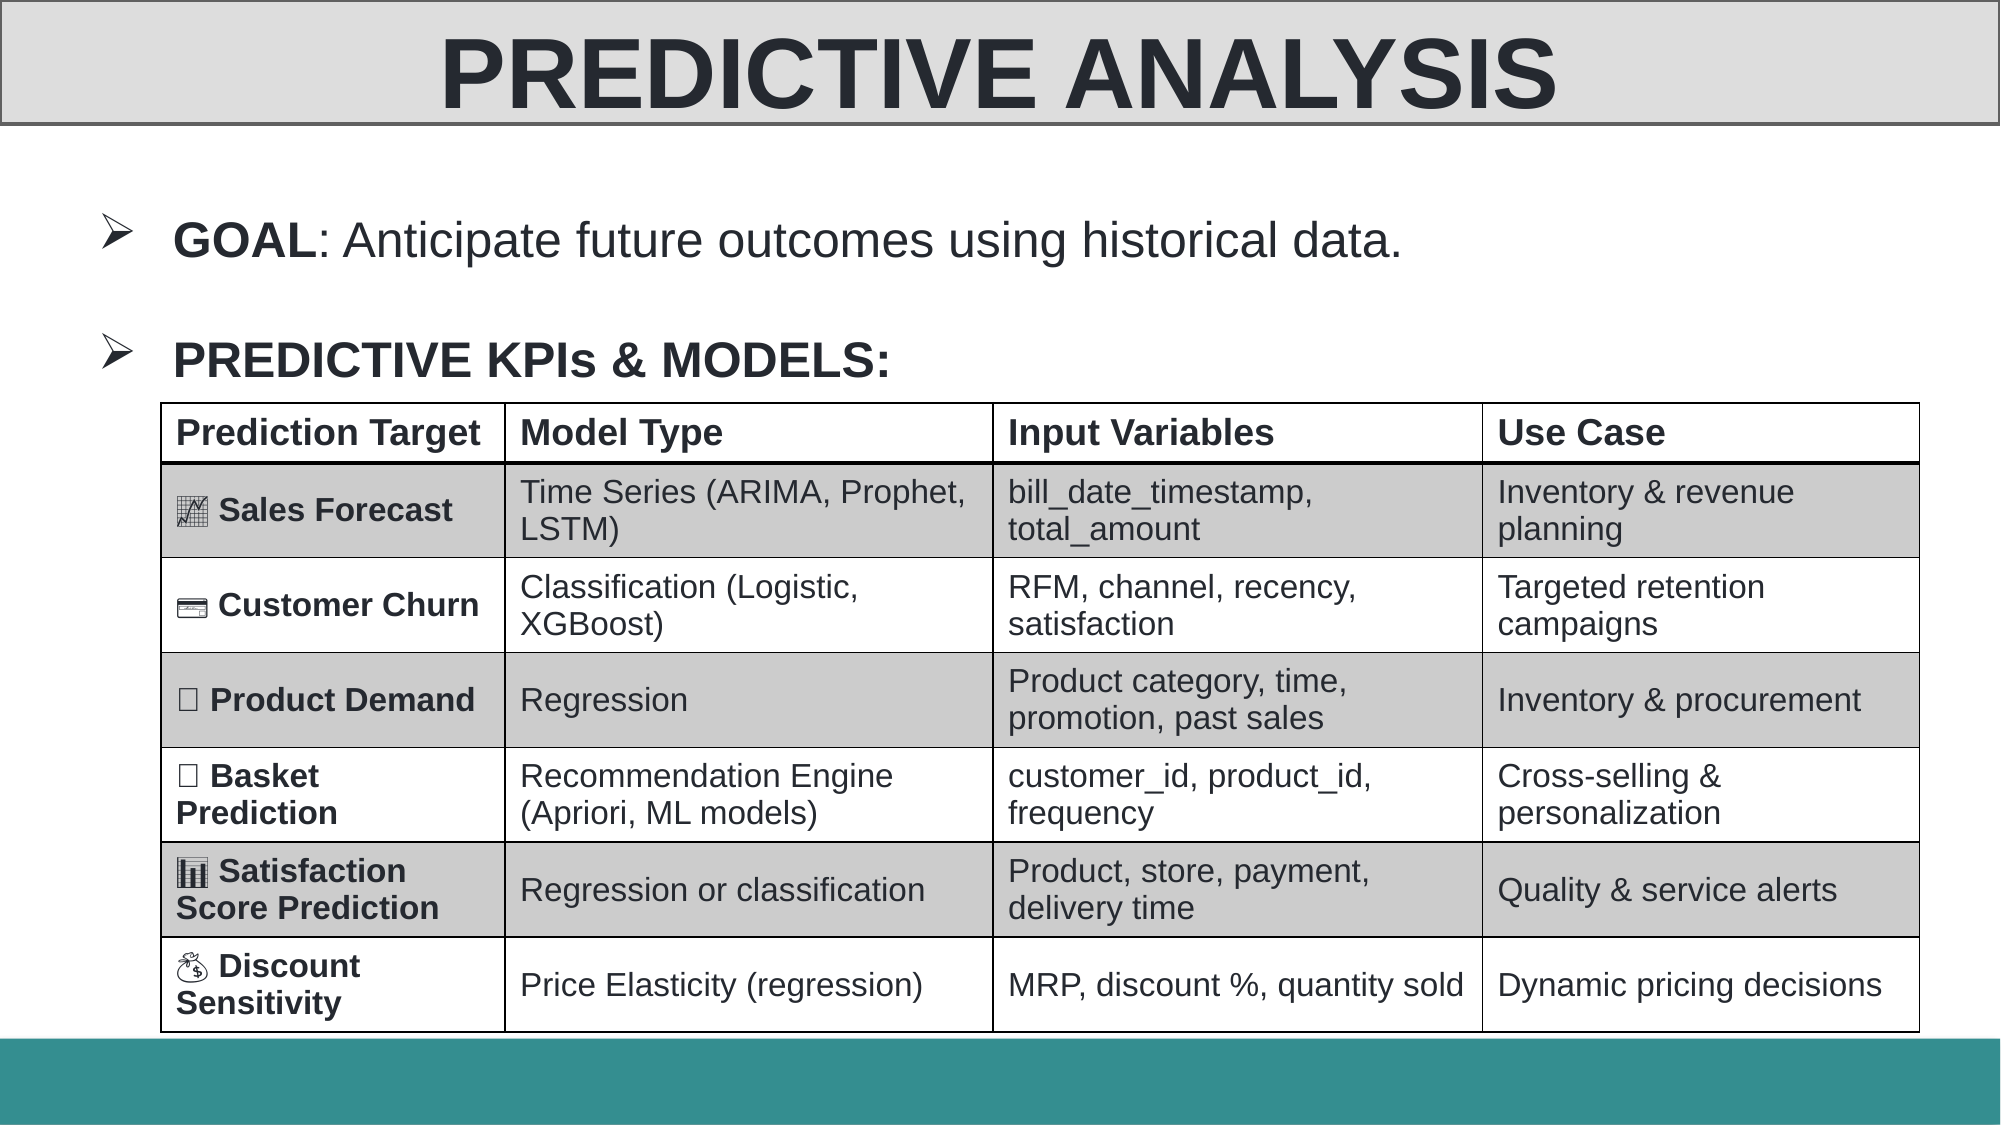

PREDICTIVE ANALYSIS
GOAL: Anticipate future outcomes using historical data.
PREDICTIVE KPIs & MODELS:
| Prediction Target | Model Type | Input Variables | Use Case |
| --- | --- | --- | --- |
| 📈 Sales Forecast | Time Series (ARIMA, Prophet, LSTM) | bill\_date\_timestamp, total\_amount | Inventory & revenue planning |
| 💳 Customer Churn | Classification (Logistic, XGBoost) | RFM, channel, recency, satisfaction | Targeted retention campaigns |
| 🧾 Product Demand | Regression | Product category, time, promotion, past sales | Inventory & procurement |
| 🧺 Basket Prediction | Recommendation Engine (Apriori, ML models) | customer\_id, product\_id, frequency | Cross-selling & personalization |
| 📊 Satisfaction Score Prediction | Regression or classification | Product, store, payment, delivery time | Quality & service alerts |
| 💰 Discount Sensitivity | Price Elasticity (regression) | MRP, discount %, quantity sold | Dynamic pricing decisions |